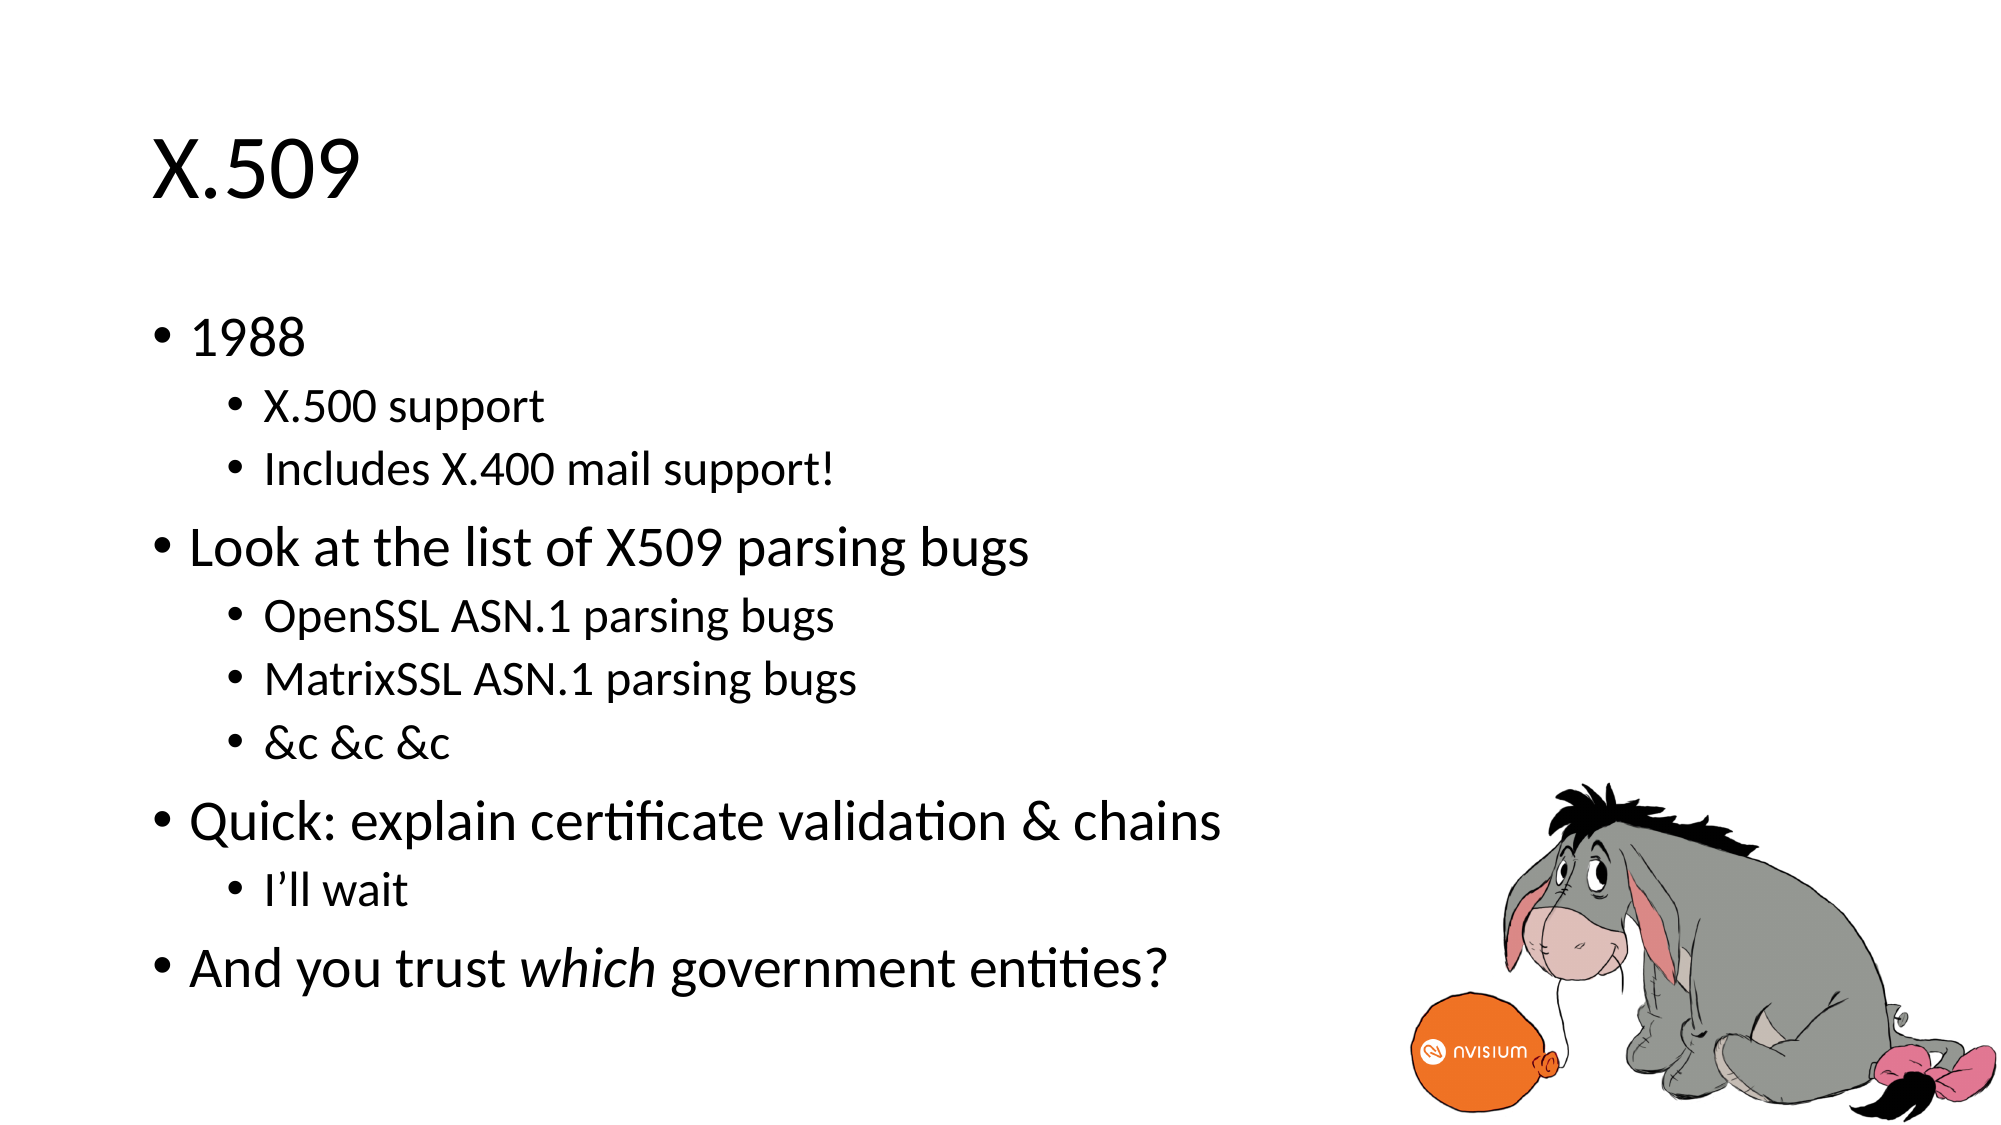

# X.509
1988
X.500 support
Includes X.400 mail support!
Look at the list of X509 parsing bugs
OpenSSL ASN.1 parsing bugs
MatrixSSL ASN.1 parsing bugs
&c &c &c
Quick: explain certificate validation & chains
I’ll wait
And you trust which government entities?